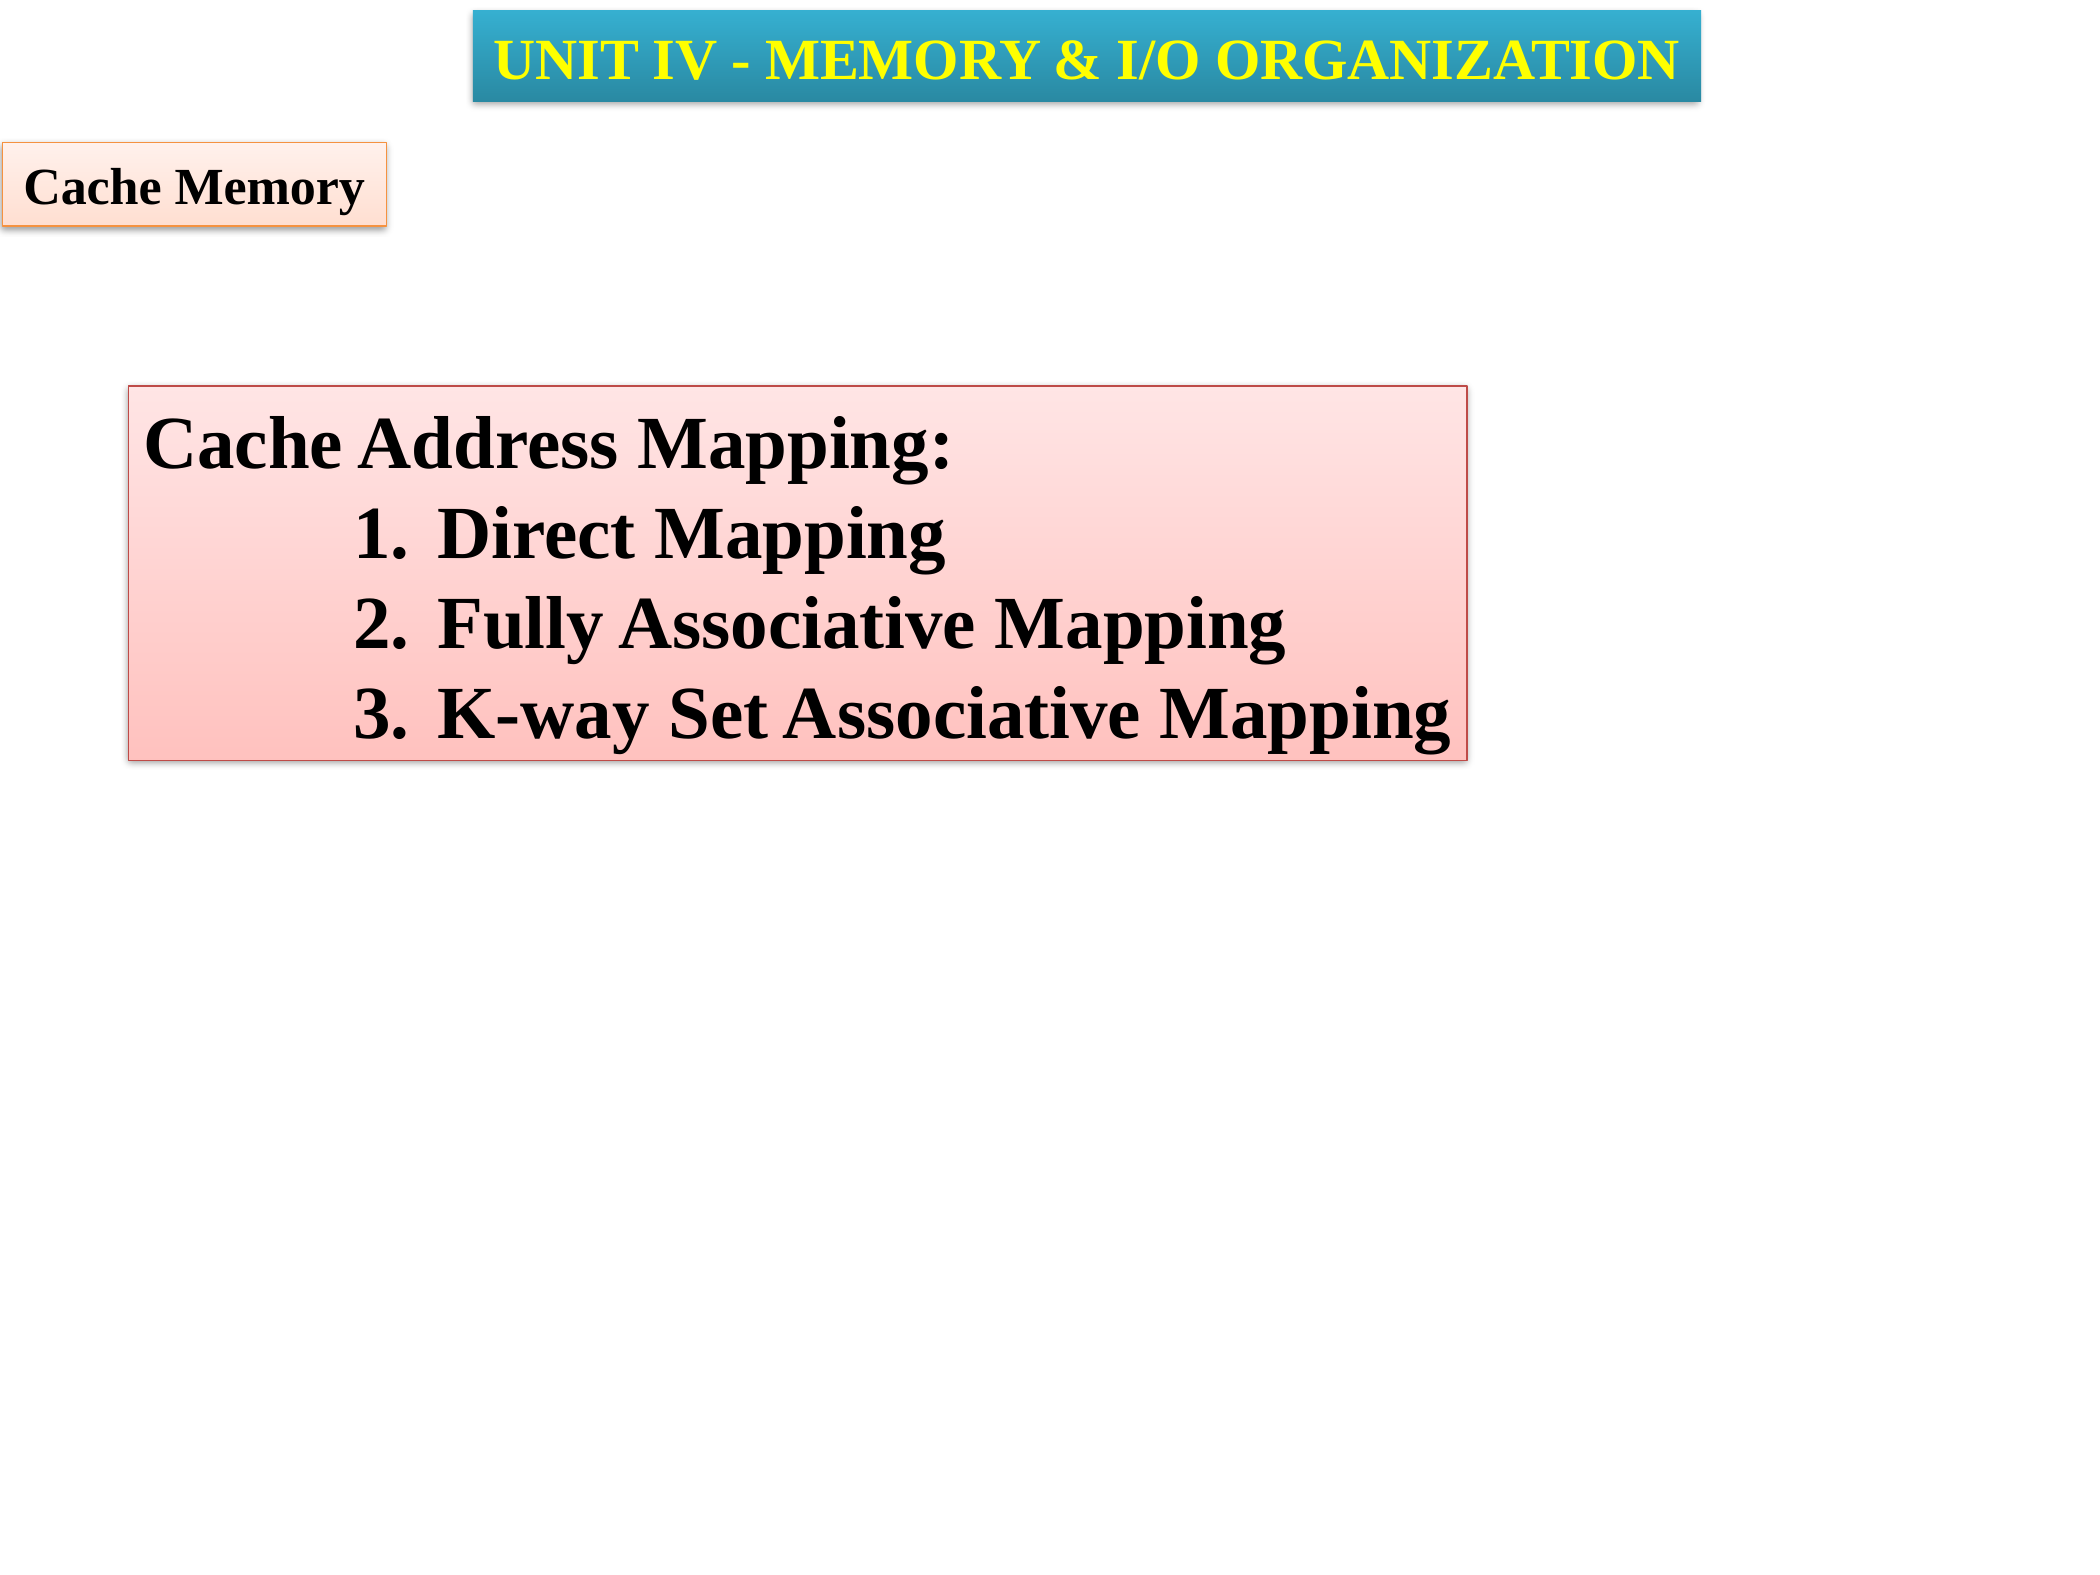

UNIT IV - MEMORY & I/O ORGANIZATION
Cache Memory
Cache Address Mapping:
Direct Mapping
Fully Associative Mapping
K-way Set Associative Mapping